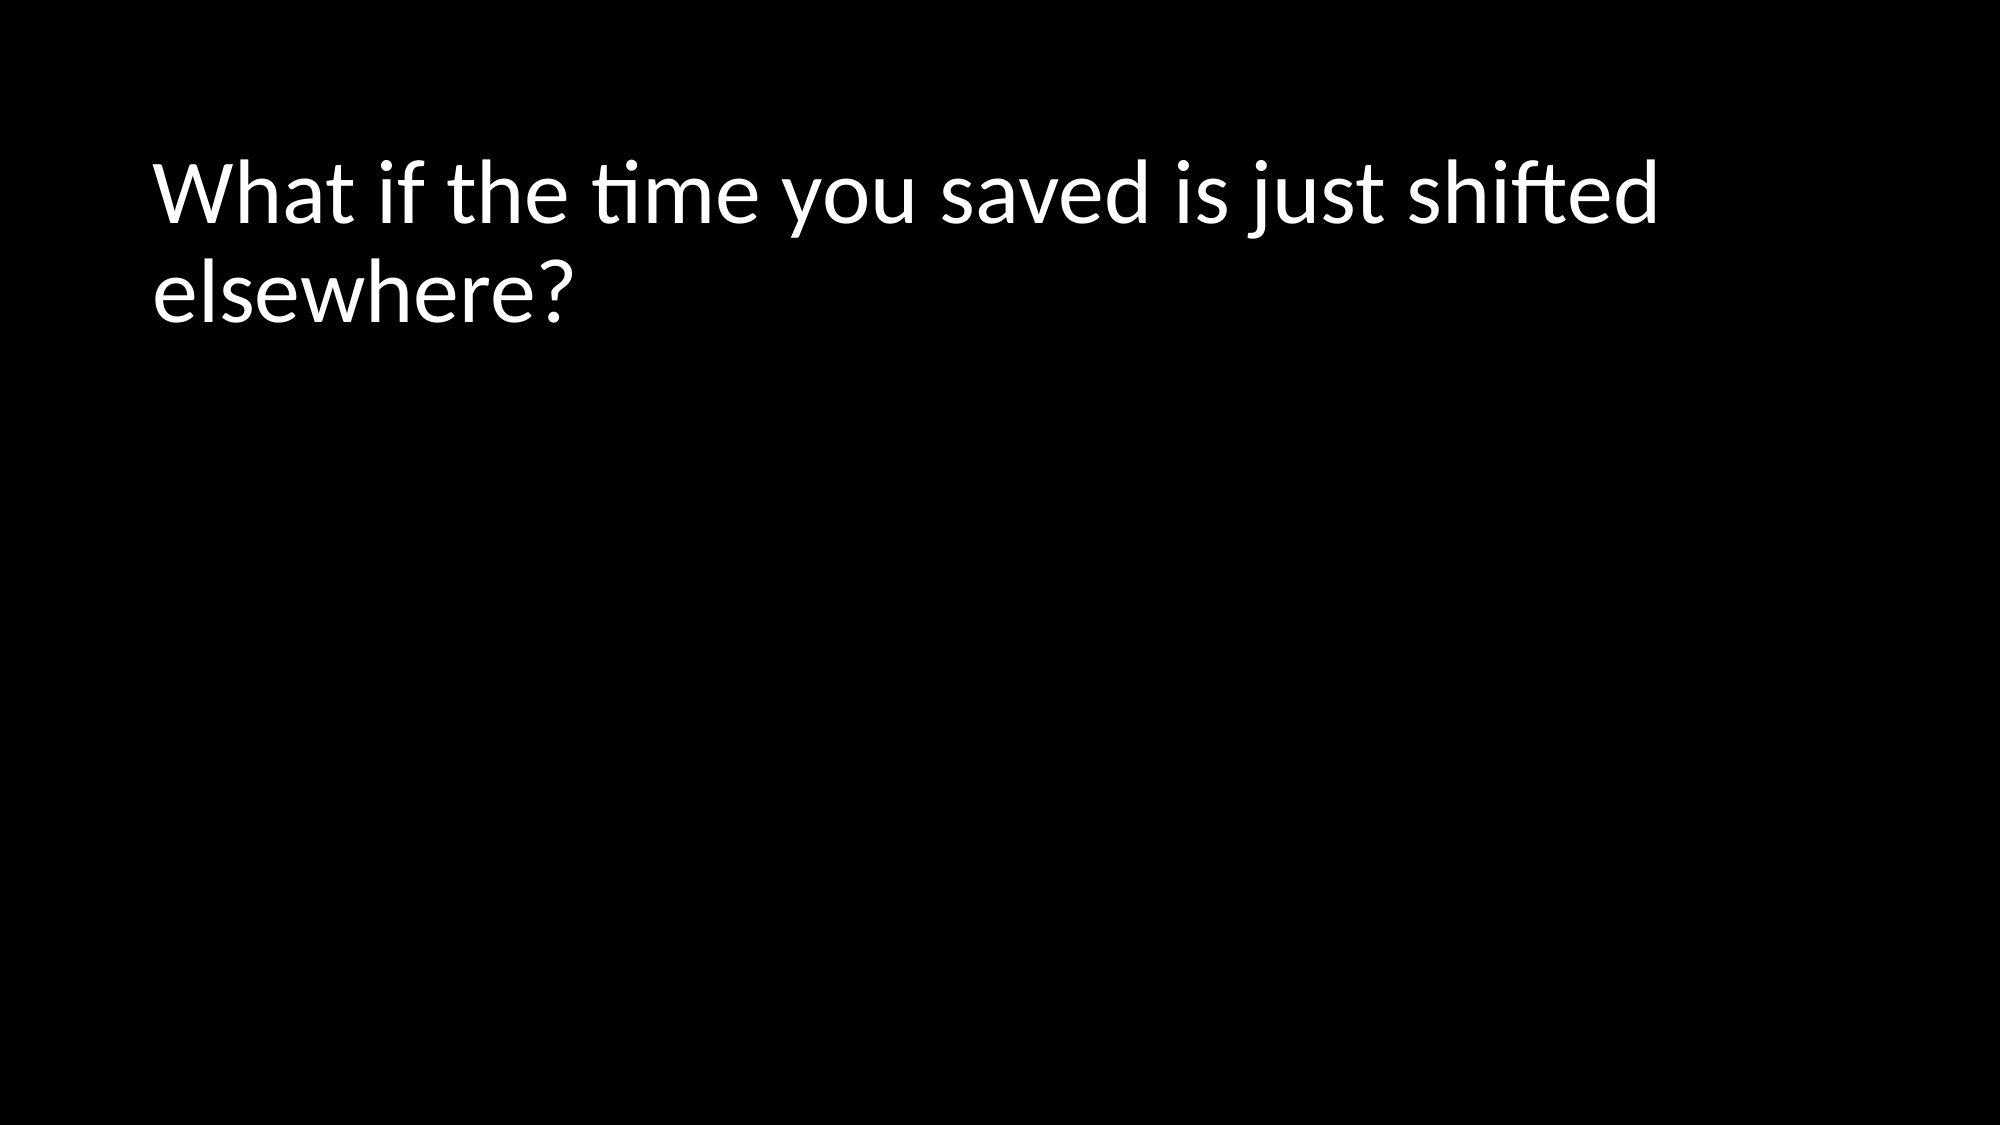

# What if the time you saved is just shifted elsewhere?